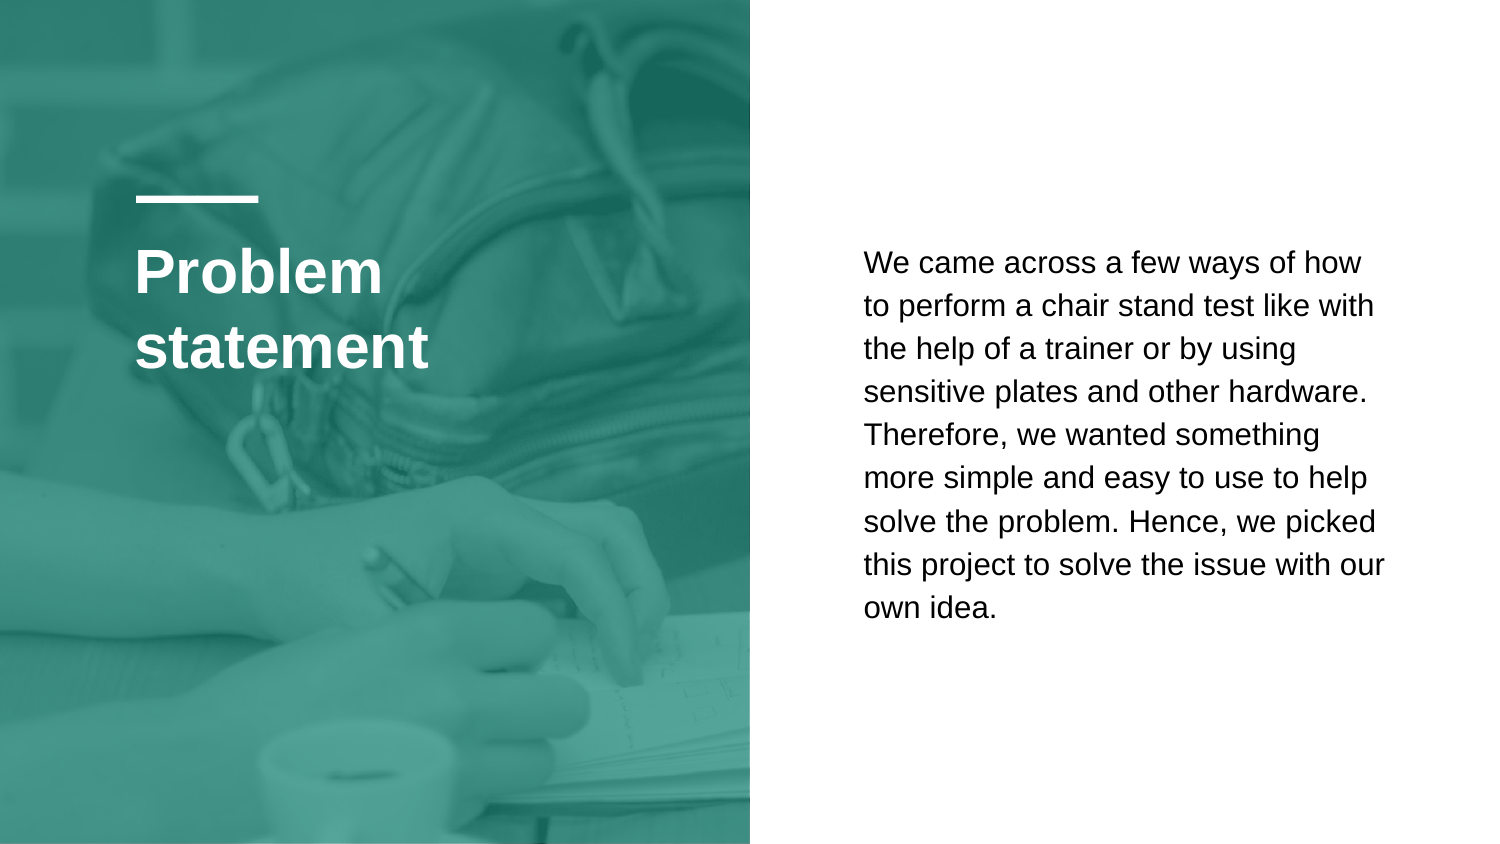

Problem statement
We came across a few ways of how to perform a chair stand test like with the help of a trainer or by using sensitive plates and other hardware. Therefore, we wanted something more simple and easy to use to help solve the problem. Hence, we picked this project to solve the issue with our own idea.